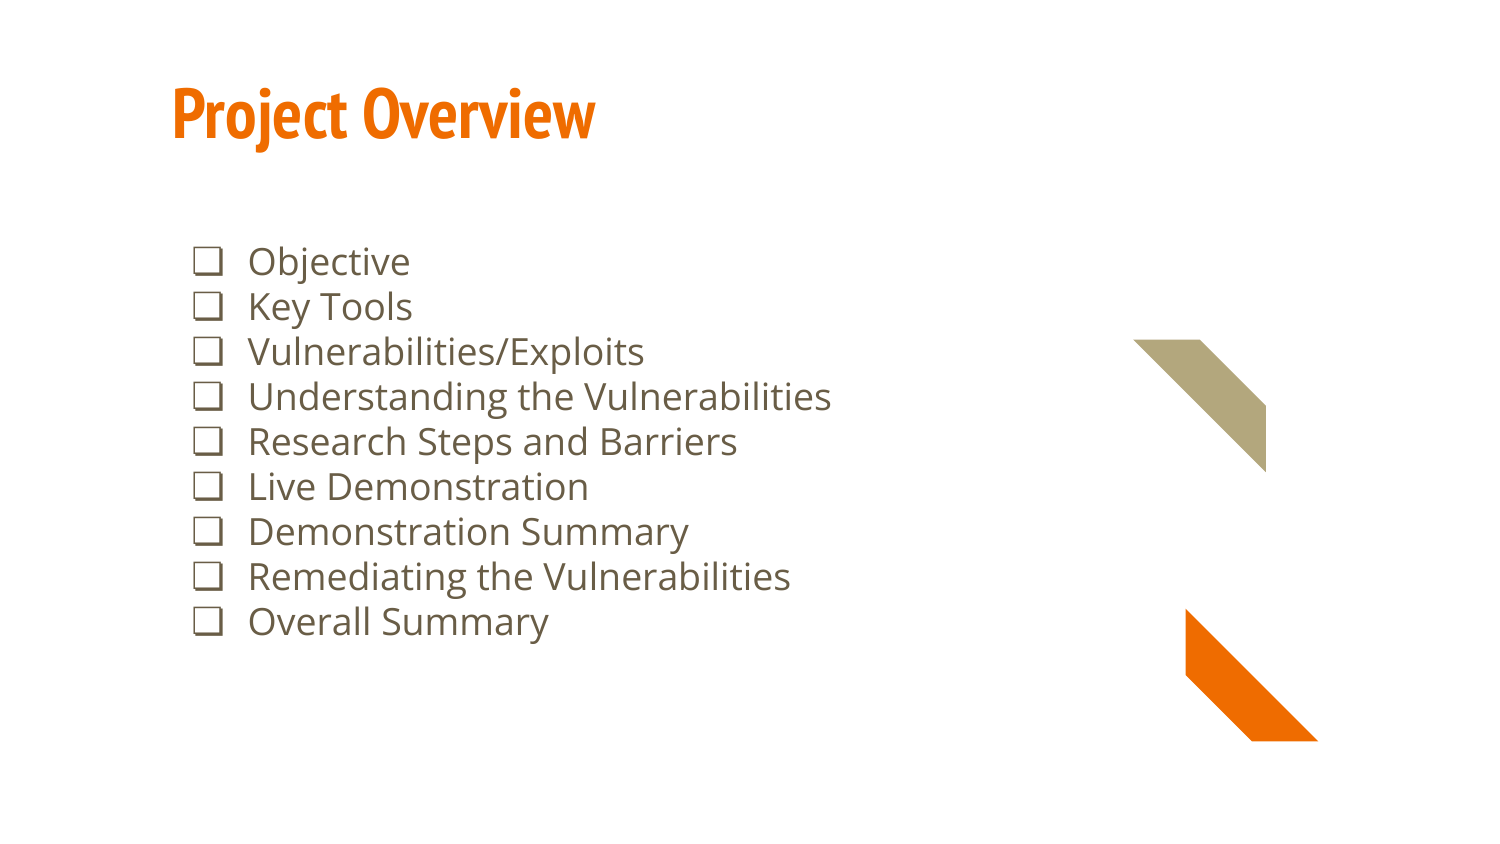

# Project Overview
Objective
Key Tools
Vulnerabilities/Exploits
Understanding the Vulnerabilities
Research Steps and Barriers
Live Demonstration
Demonstration Summary
Remediating the Vulnerabilities
Overall Summary